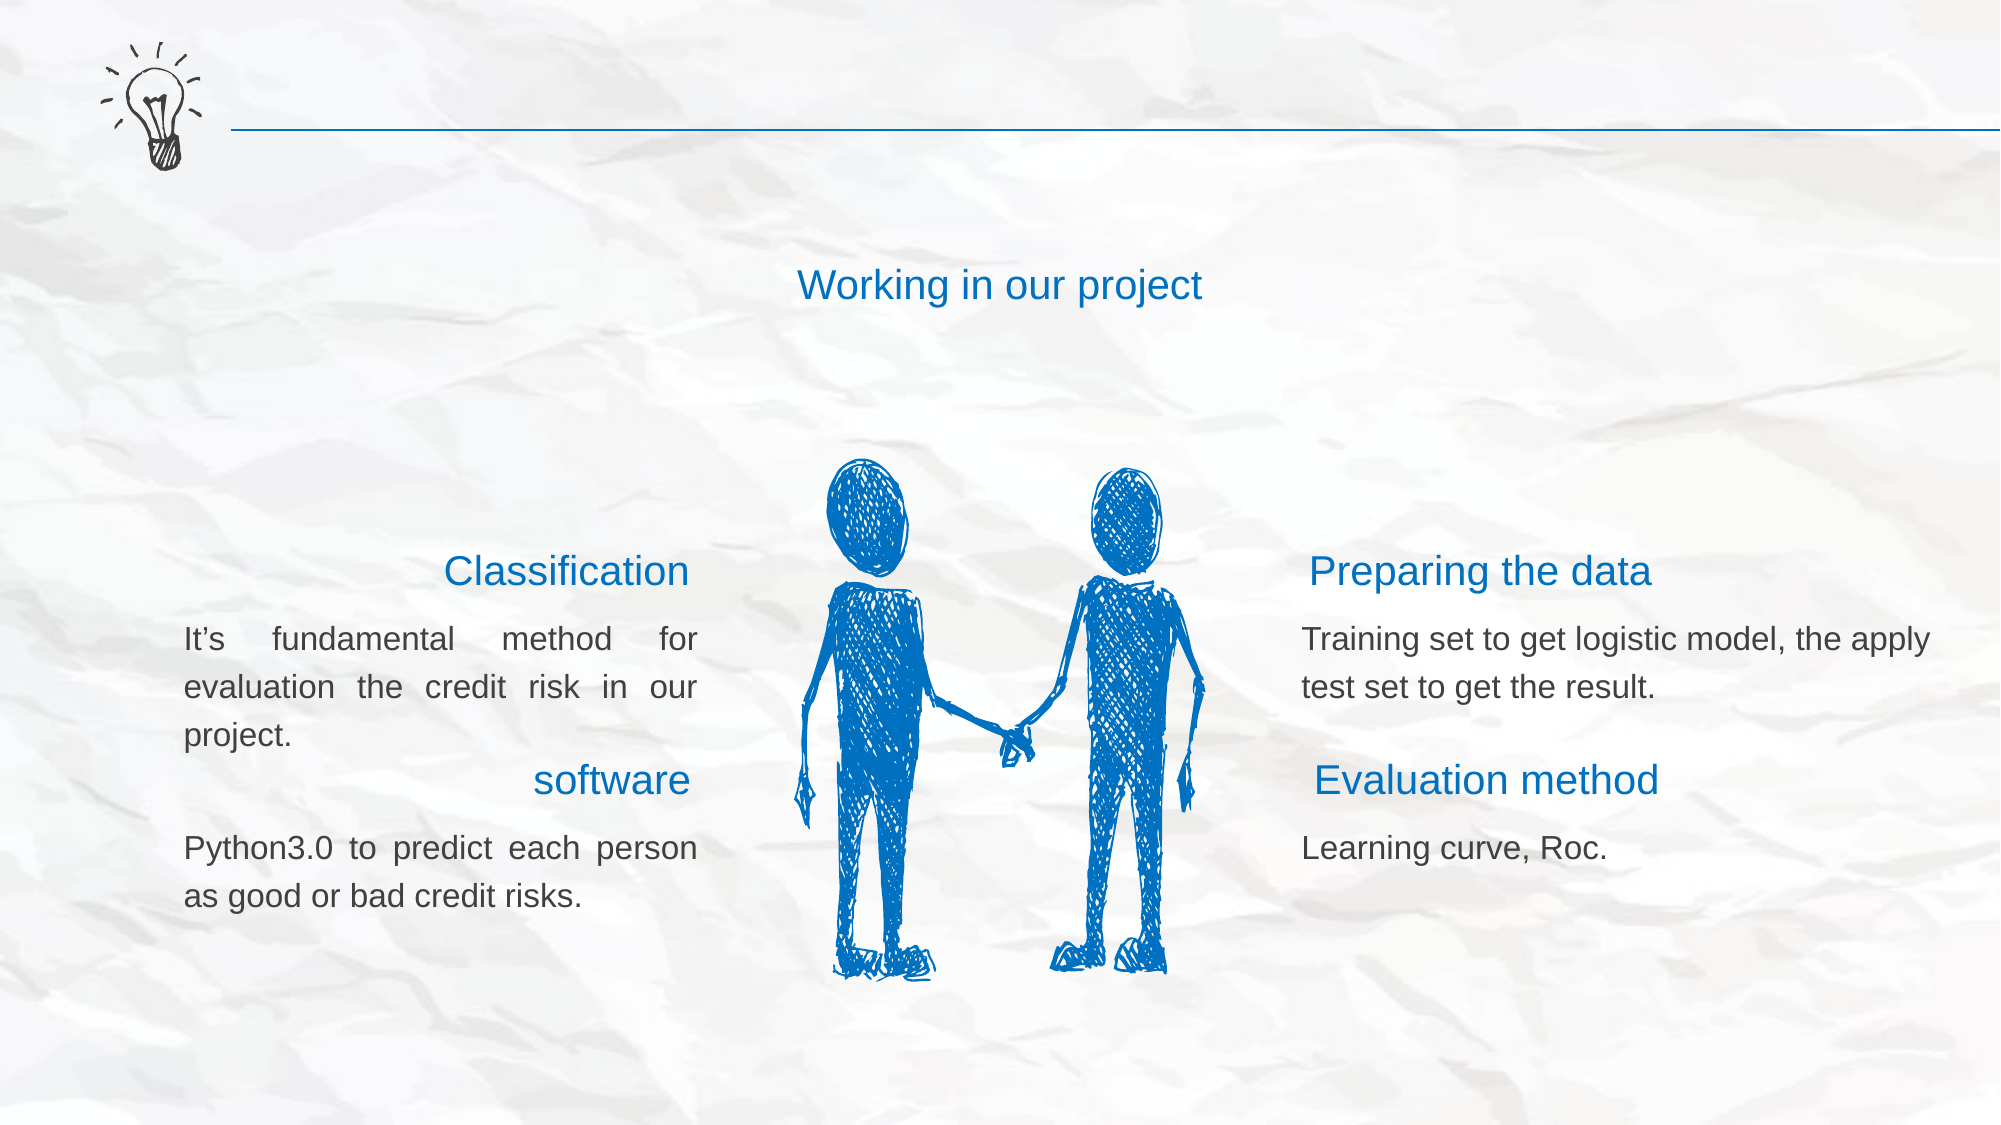

Working in our project

Classification
It’s fundamental method for evaluation the credit risk in our project.
Preparing the data
Training set to get logistic model, the apply test set to get the result.
software
Python3.0 to predict each person as good or bad credit risks.
Evaluation method

Learning curve, Roc.